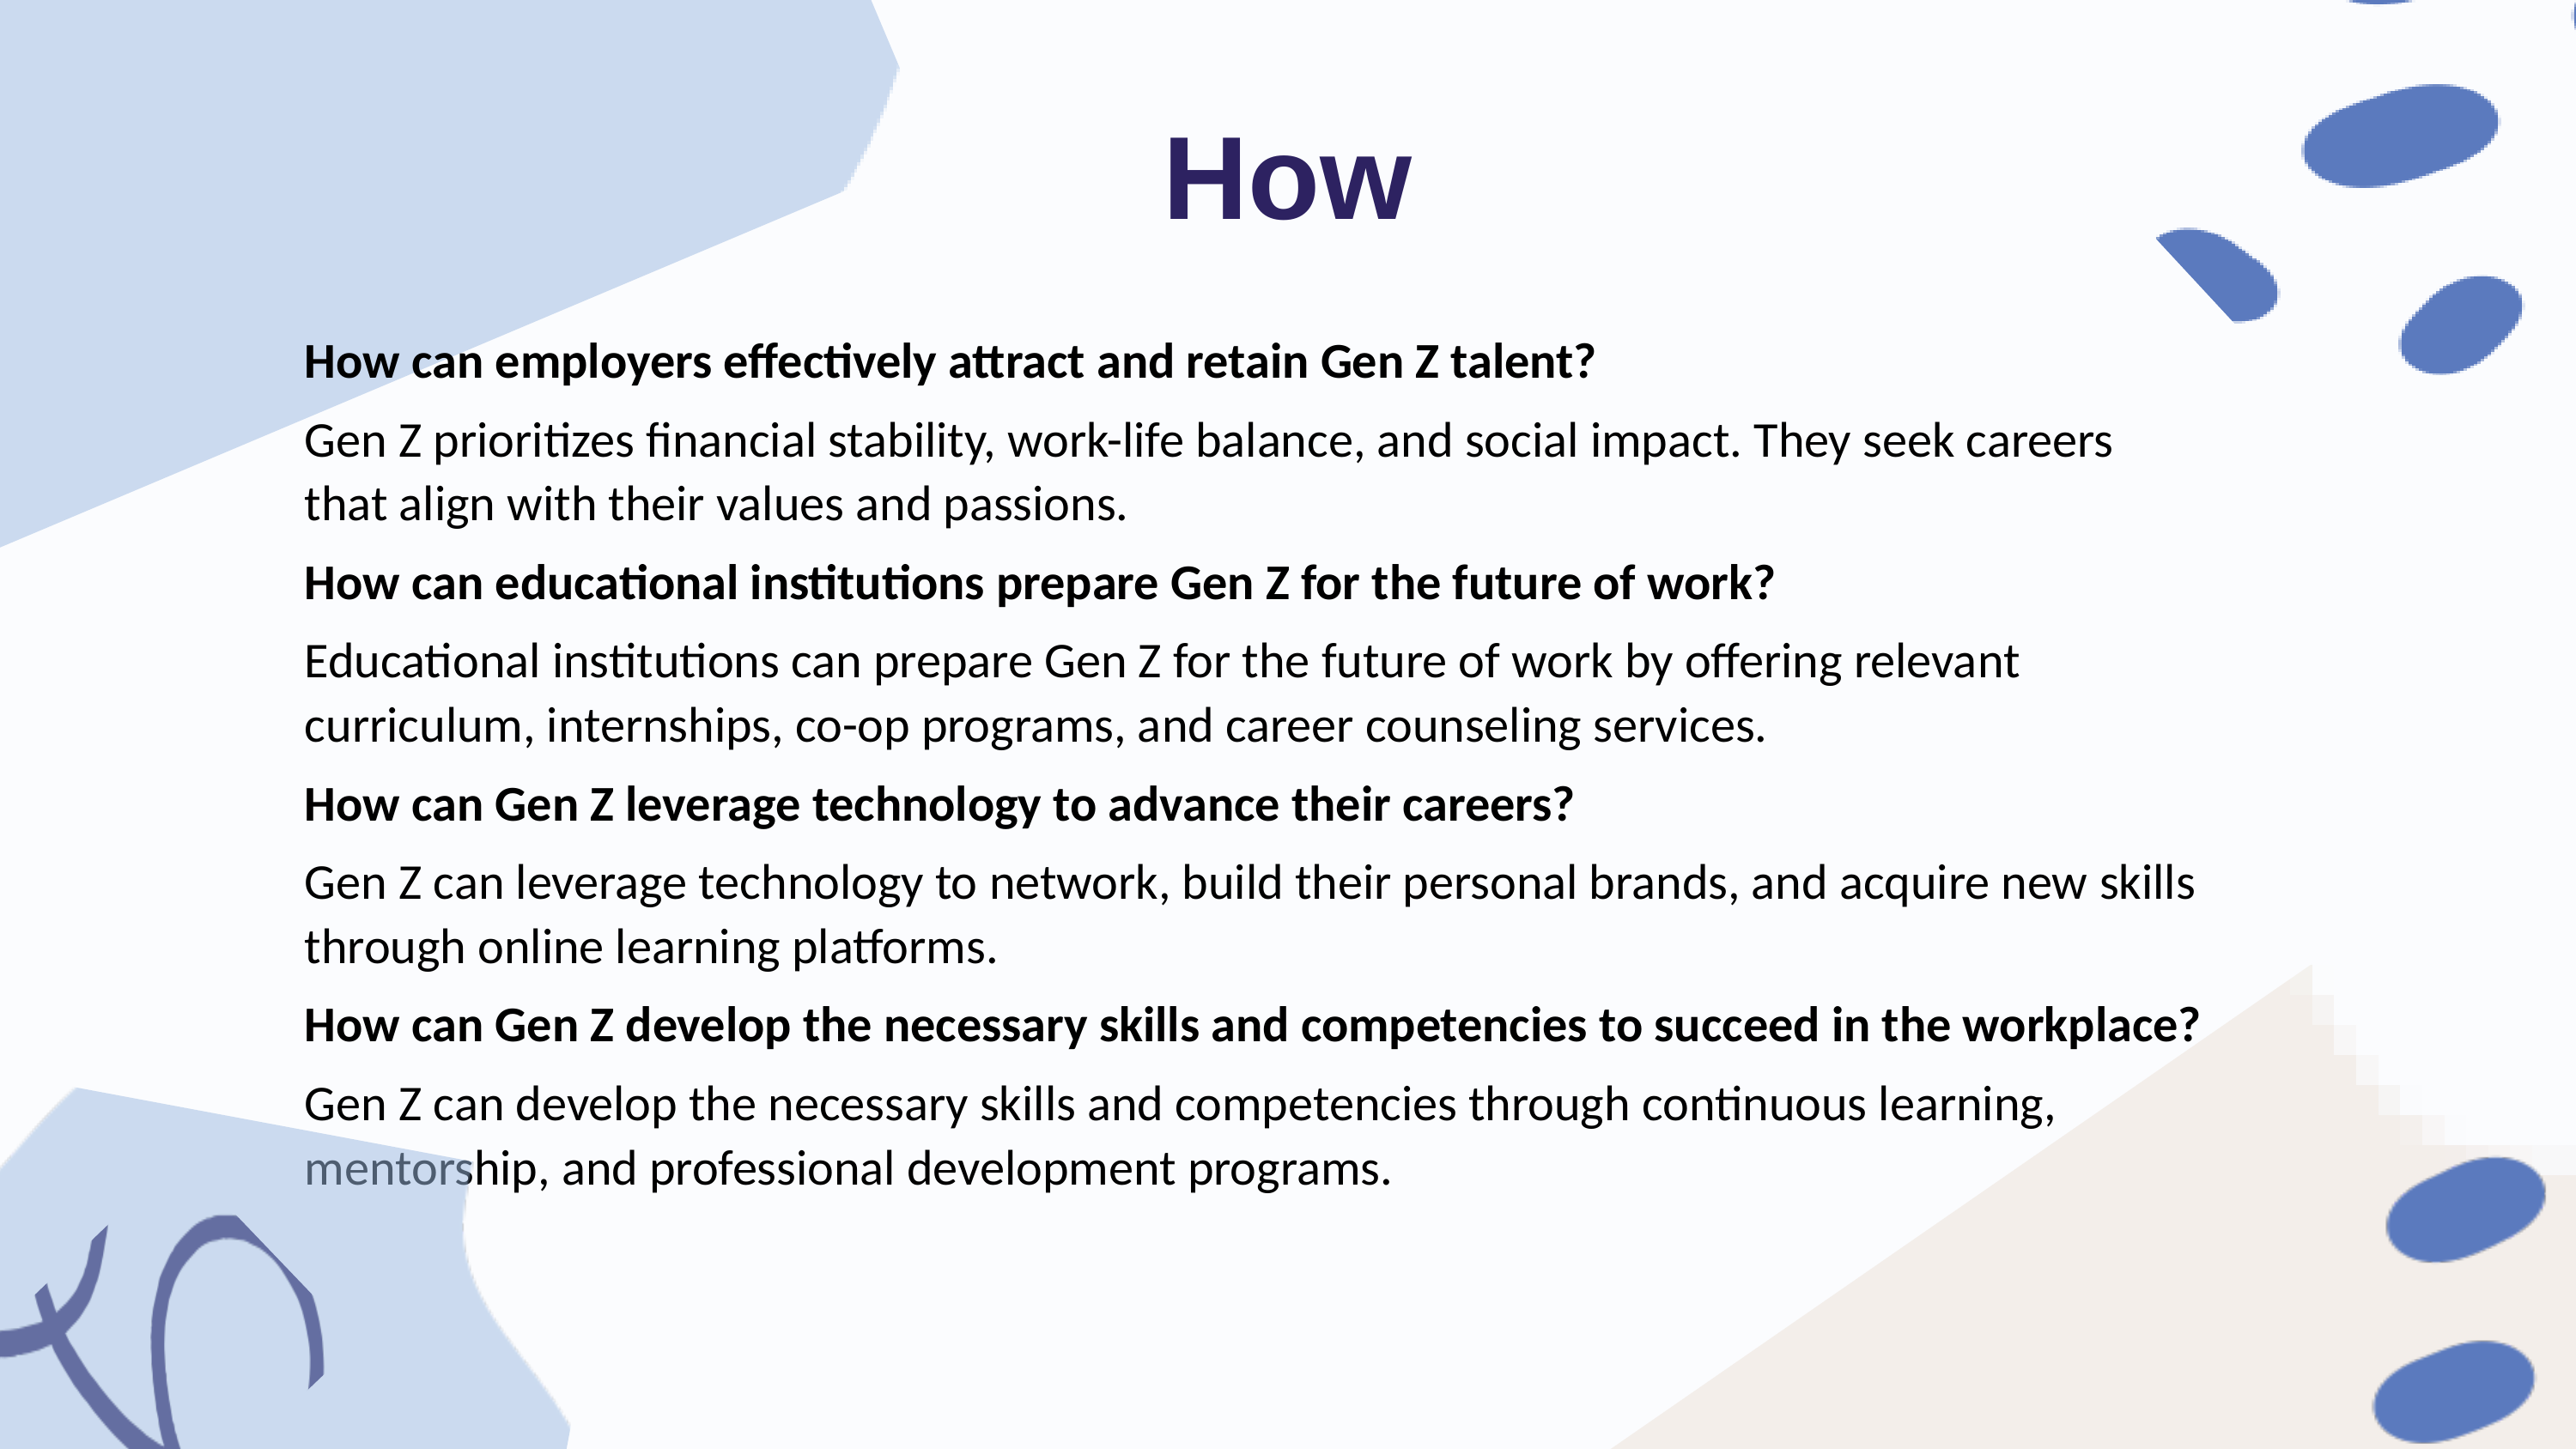

How
How can employers effectively attract and retain Gen Z talent?
Gen Z prioritizes financial stability, work-life balance, and social impact. They seek careers that align with their values and passions.
How can educational institutions prepare Gen Z for the future of work?
Educational institutions can prepare Gen Z for the future of work by offering relevant curriculum, internships, co-op programs, and career counseling services.
How can Gen Z leverage technology to advance their careers?
Gen Z can leverage technology to network, build their personal brands, and acquire new skills through online learning platforms.
How can Gen Z develop the necessary skills and competencies to succeed in the workplace?
Gen Z can develop the necessary skills and competencies through continuous learning, mentorship, and professional development programs.